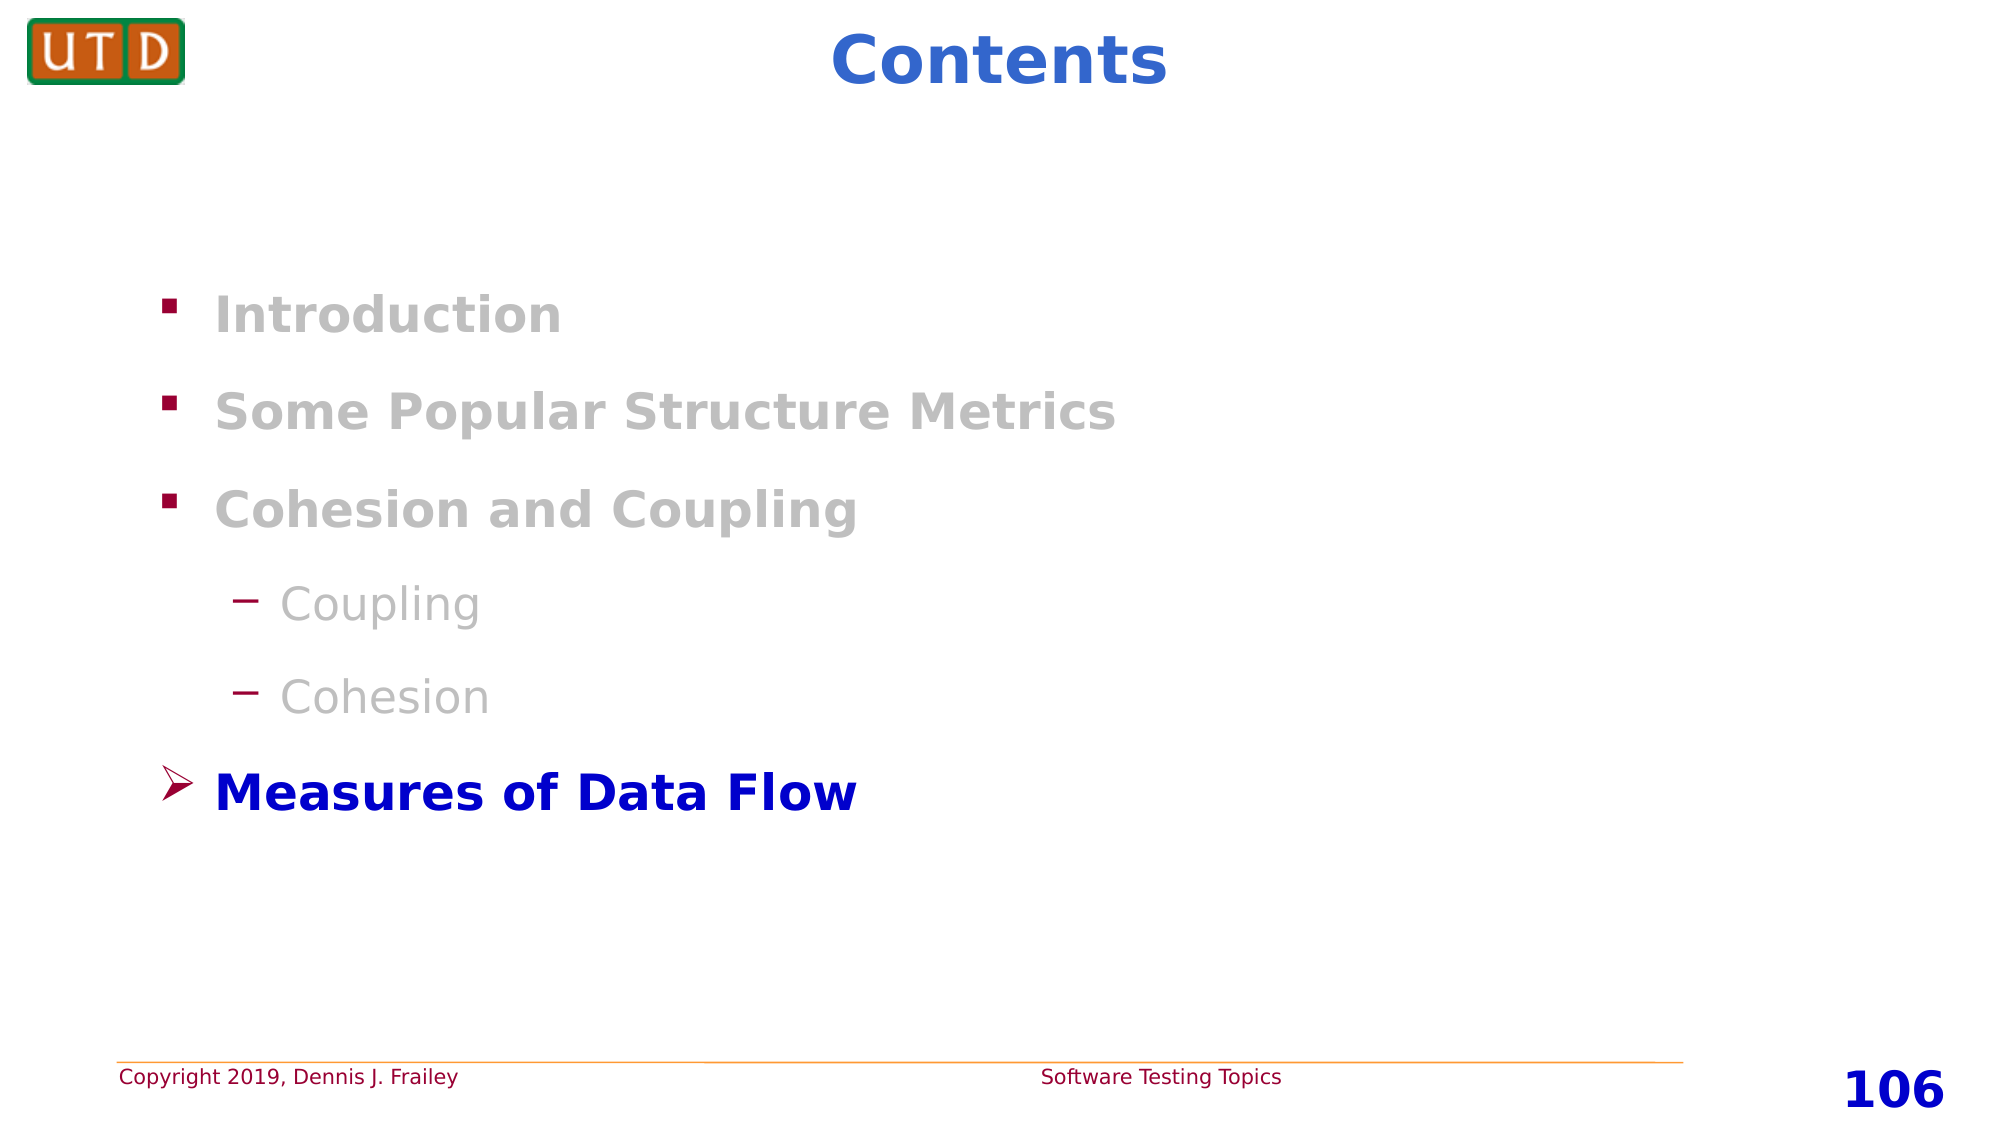

# Contents
Introduction
Some Popular Structure Metrics
Cohesion and Coupling
Coupling
Cohesion
Measures of Data Flow